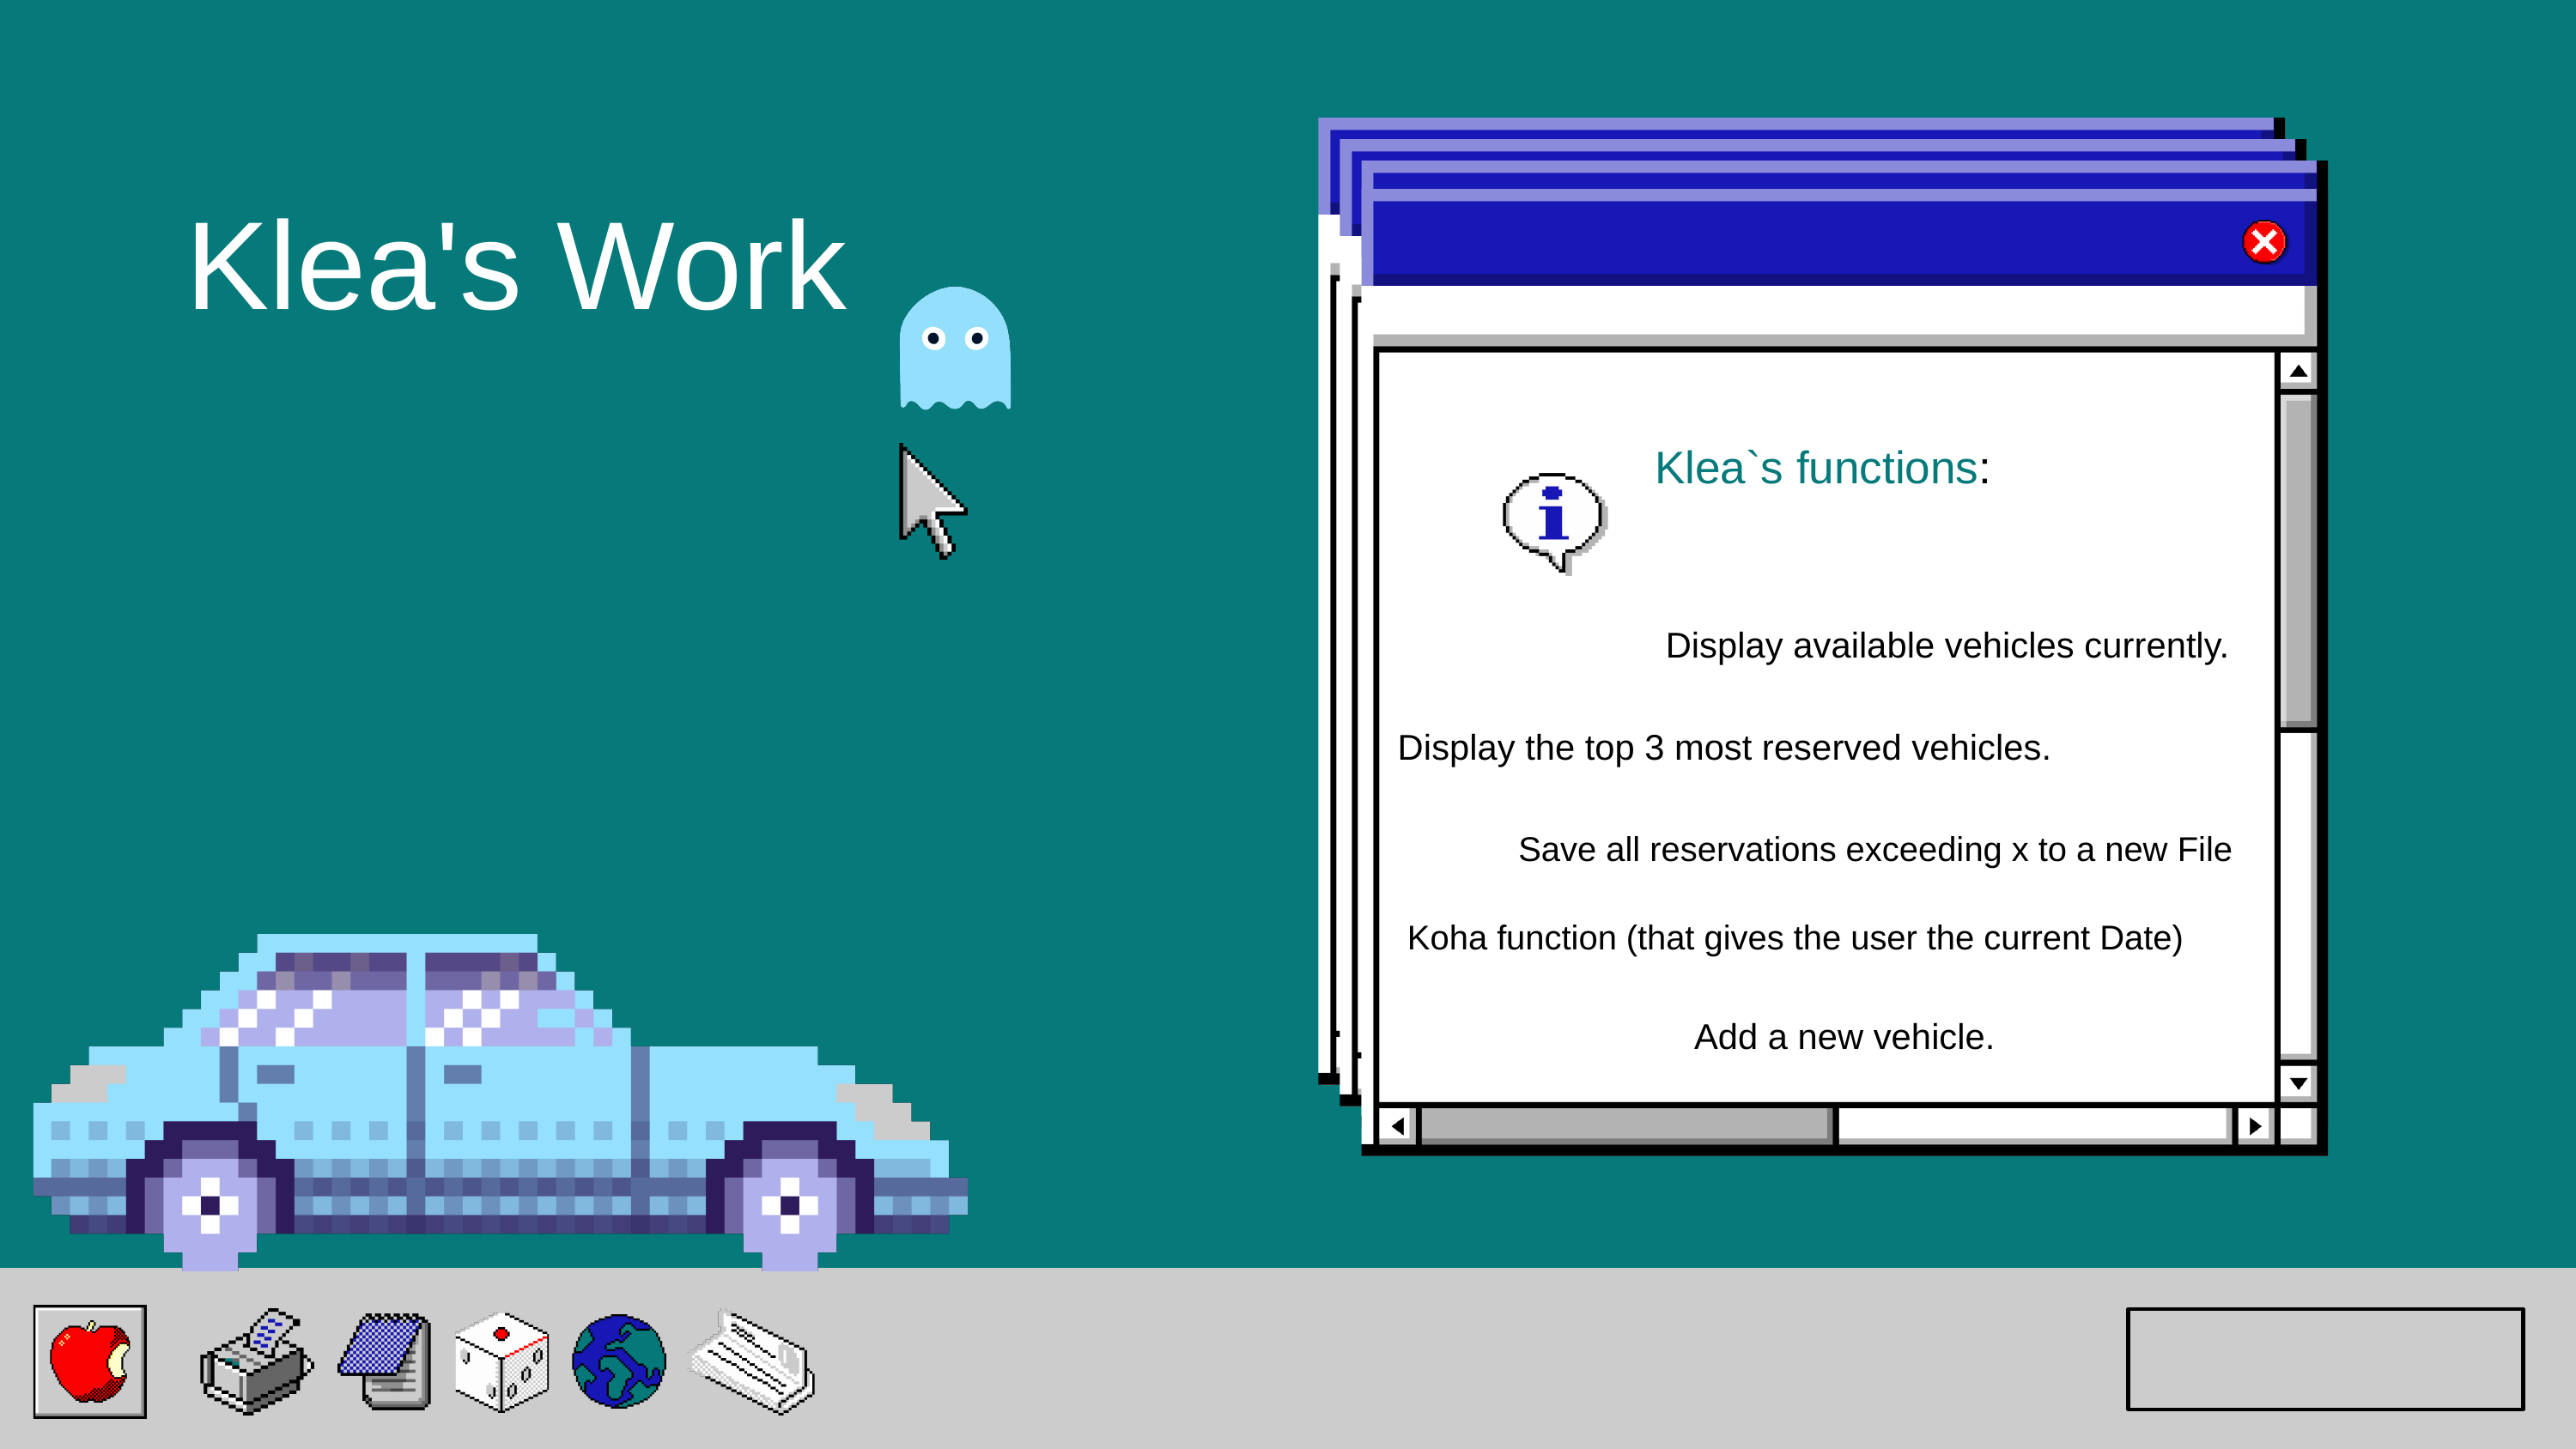

Klea's Work

Klea`s functions:

Display available vehicles currently.
Display the top 3 most reserved vehicles.
Save all reservations exceeding x to a new File
Koha function (that gives the user the current Date)

Add a new vehicle.

Back to SubTopics Page